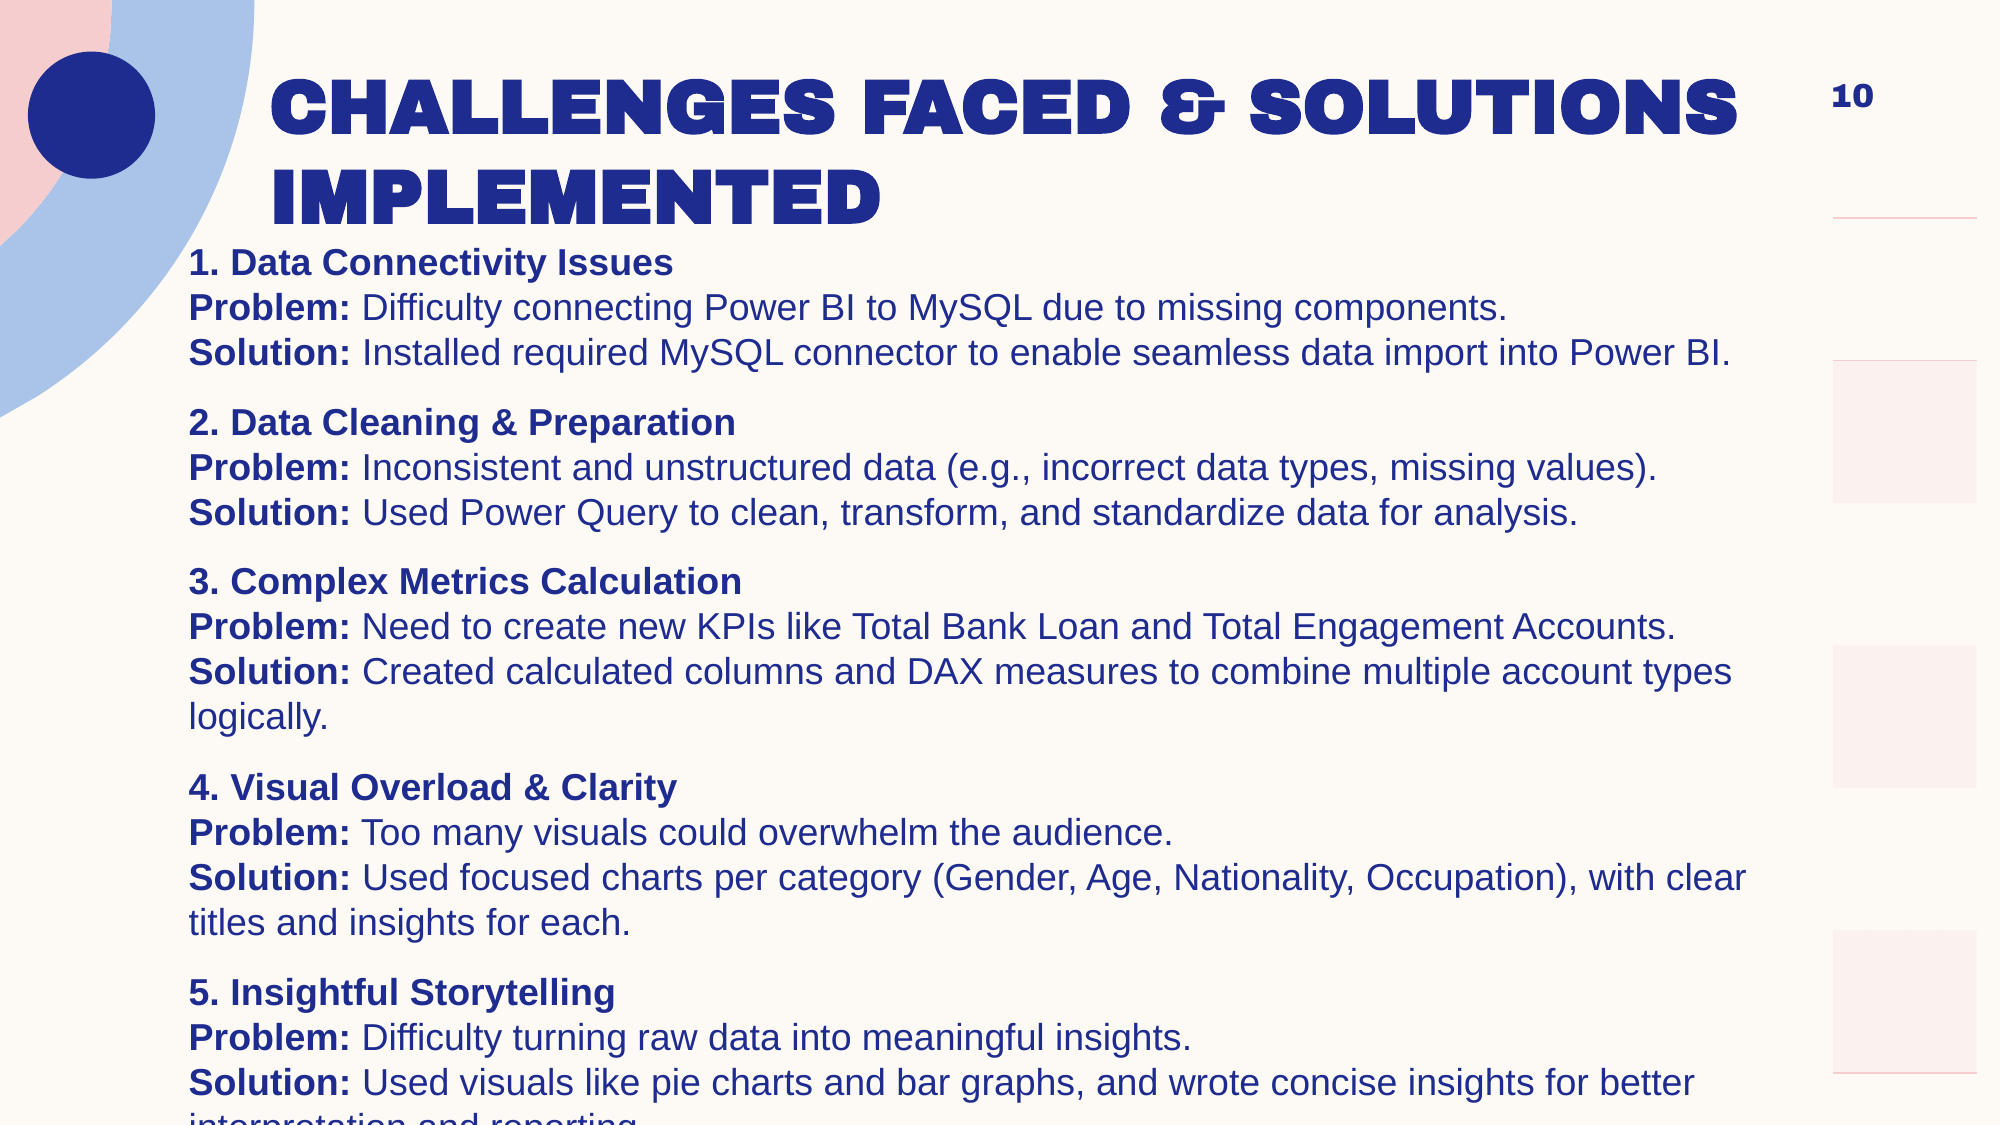

10

# Challenges Faced & Solutions Implemented
|  |  |  |  |
| --- | --- | --- | --- |
|  |  |  |  |
|  |  |  |  |
|  |  |  |  |
|  |  |  |  |
|  |  |  |  |
1. Data Connectivity Issues
Problem: Difficulty connecting Power BI to MySQL due to missing components.
Solution: Installed required MySQL connector to enable seamless data import into Power BI.
2. Data Cleaning & Preparation
Problem: Inconsistent and unstructured data (e.g., incorrect data types, missing values).
Solution: Used Power Query to clean, transform, and standardize data for analysis.
3. Complex Metrics Calculation
Problem: Need to create new KPIs like Total Bank Loan and Total Engagement Accounts.
Solution: Created calculated columns and DAX measures to combine multiple account types logically.
4. Visual Overload & Clarity
Problem: Too many visuals could overwhelm the audience.
Solution: Used focused charts per category (Gender, Age, Nationality, Occupation), with clear titles and insights for each.
5. Insightful Storytelling
Problem: Difficulty turning raw data into meaningful insights.
Solution: Used visuals like pie charts and bar graphs, and wrote concise insights for better interpretation and reporting.